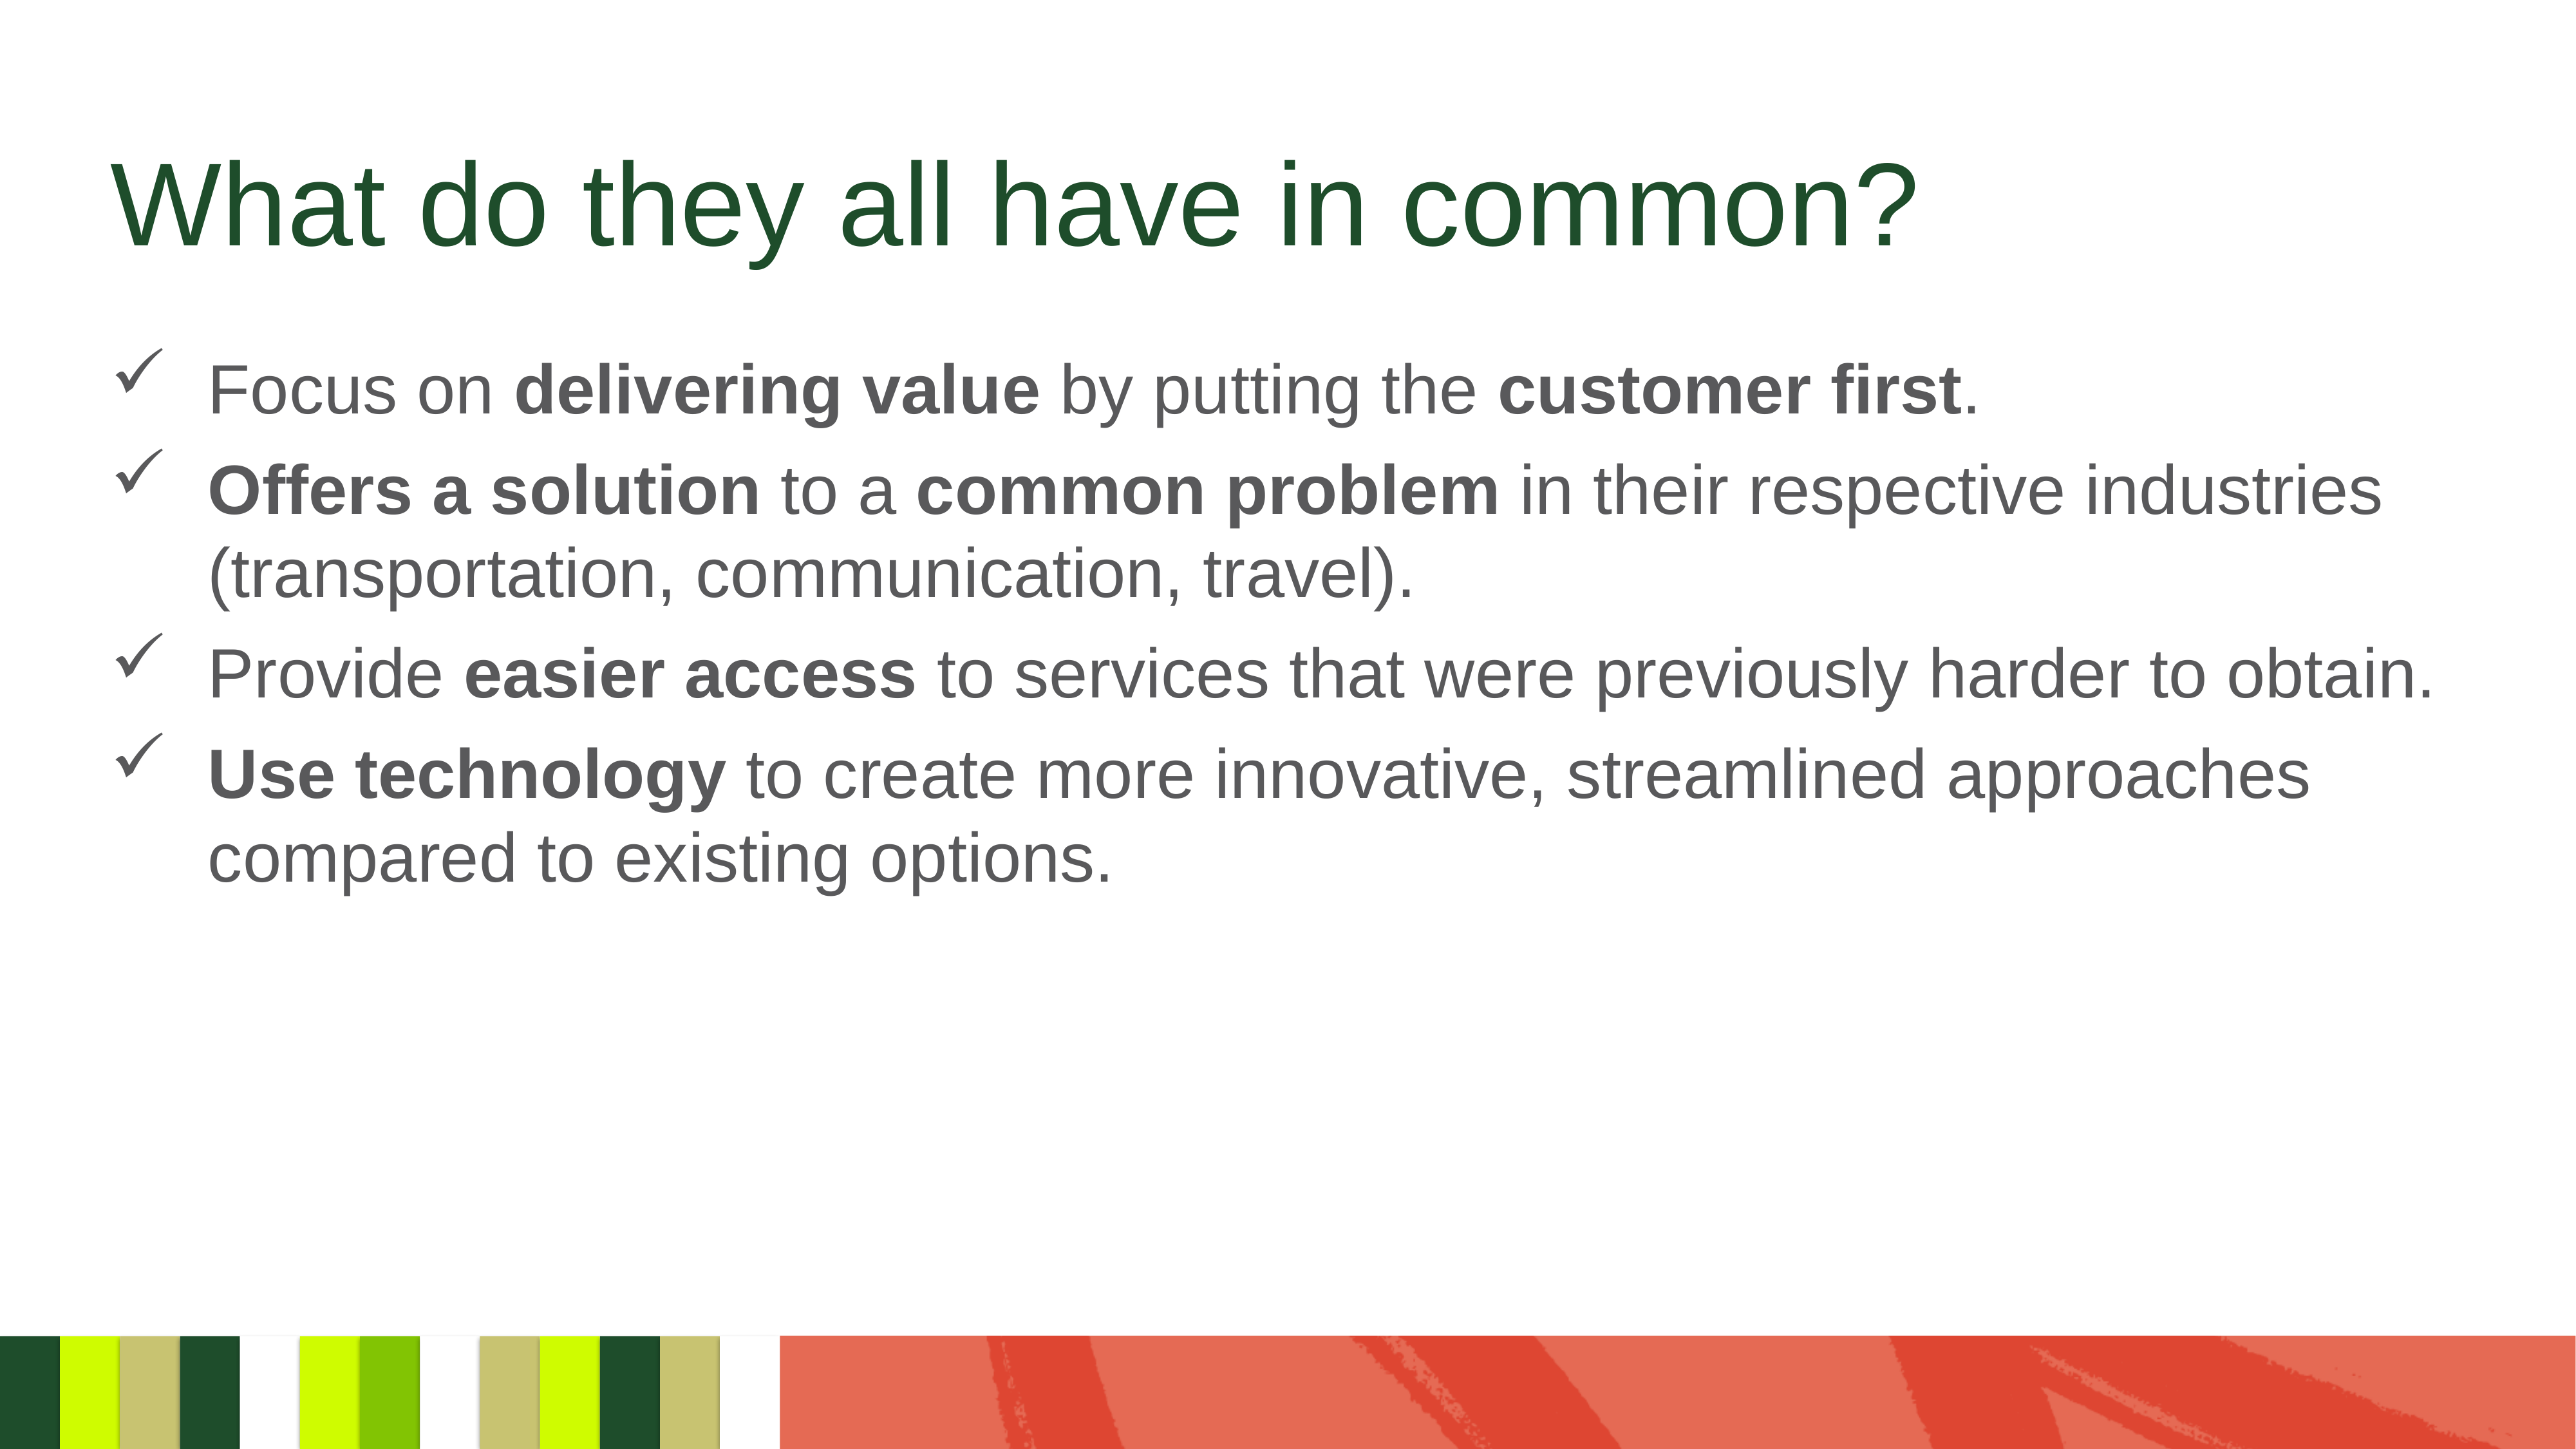

# What do they all have in common?
Focus on delivering value by putting the customer first.
Offers a solution to a common problem in their respective industries (transportation, communication, travel).
Provide easier access to services that were previously harder to obtain.
Use technology to create more innovative, streamlined approaches compared to existing options.